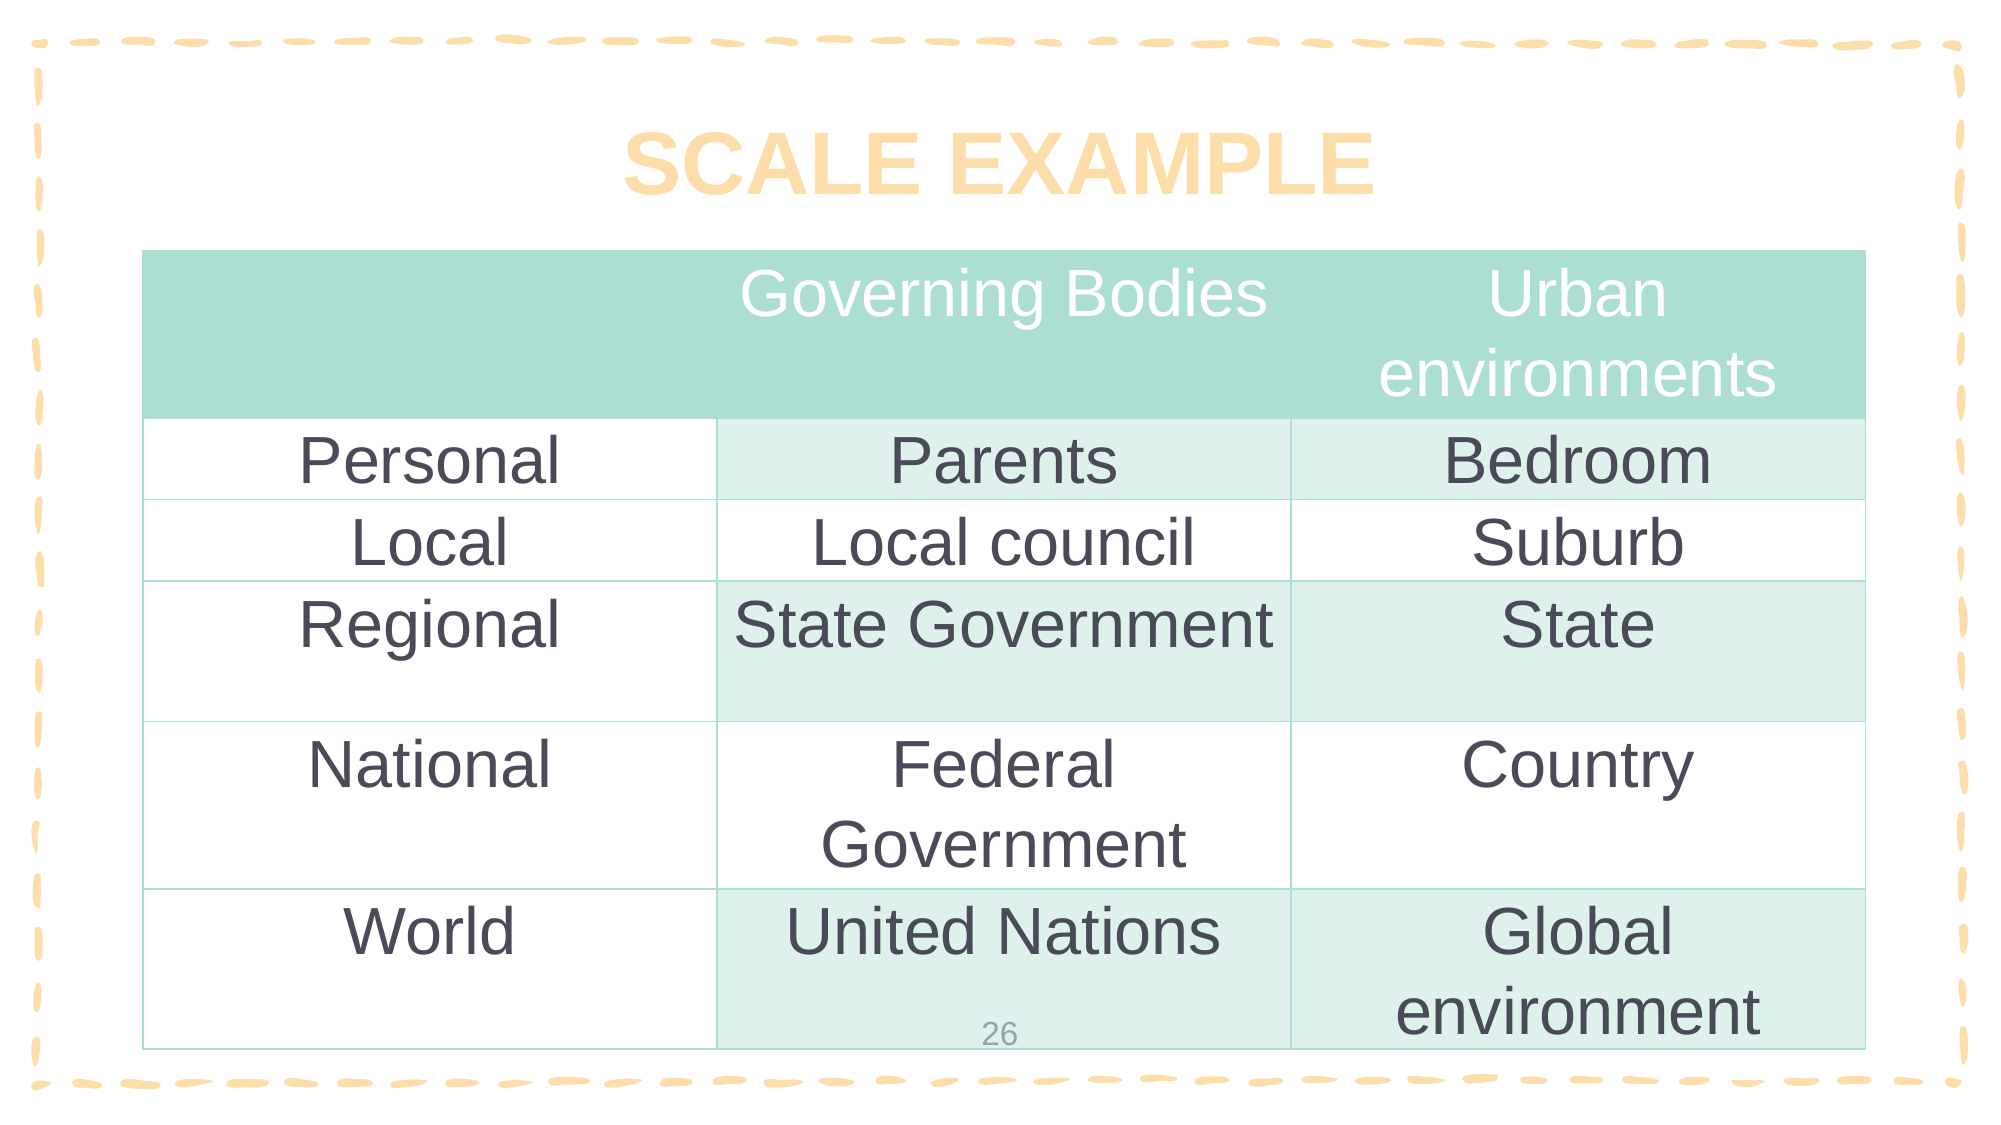

# SCALE EXAMPLE
|  | Governing Bodies | Urban environments |
| --- | --- | --- |
| Personal | Parents | Bedroom |
| Local | Local council | Suburb |
| Regional | State Government | State |
| National | Federal Government | Country |
| World | United Nations | Global environment |
26